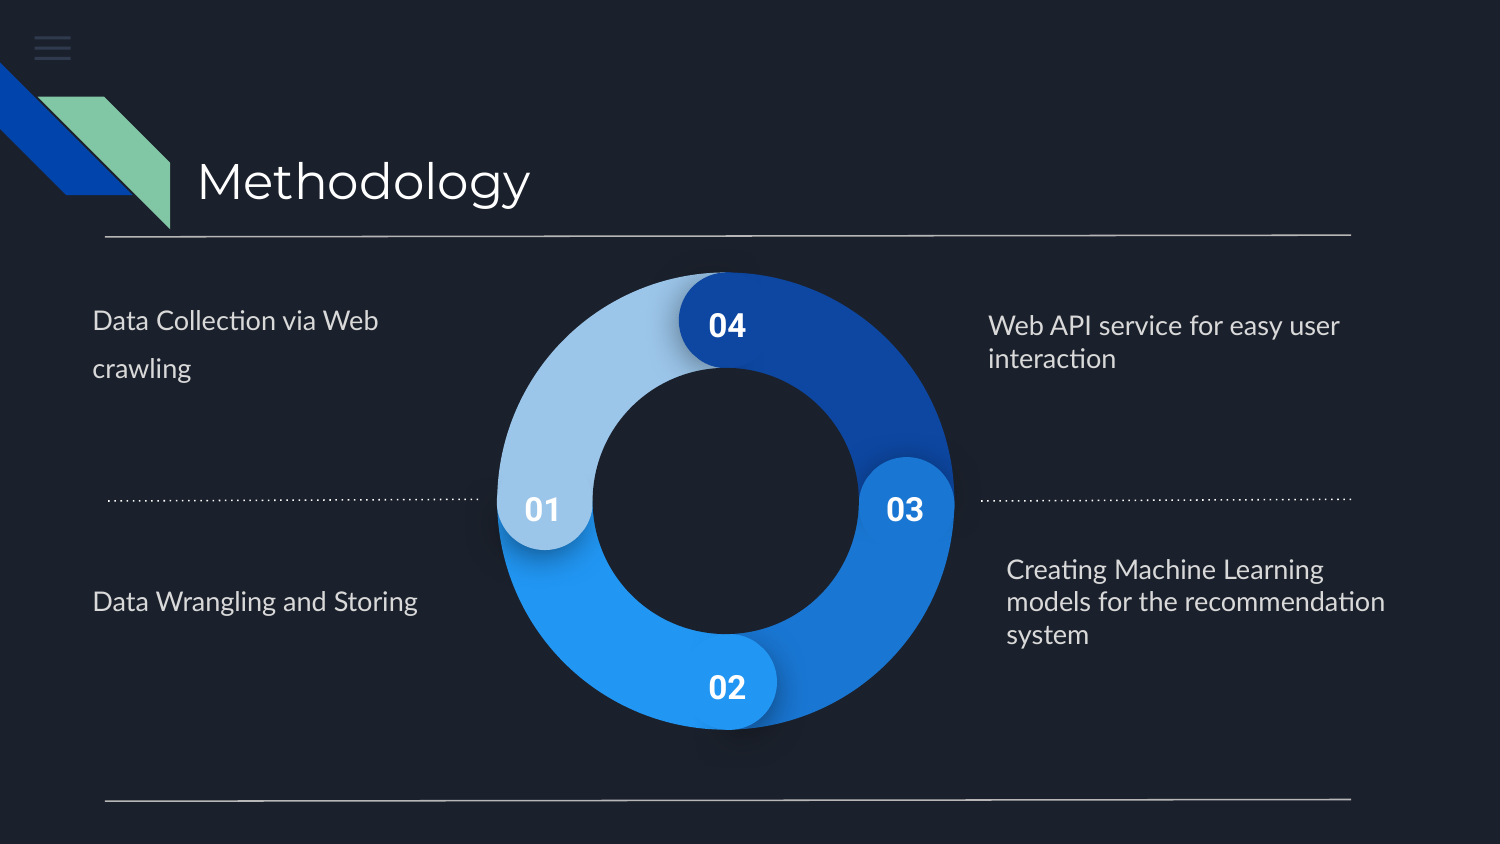

# Methodology

Data Collection via Web crawling

04
Web API service for easy user interaction

01
03

Creating Machine Learning models for the recommendation system
Data Wrangling and Storing

02